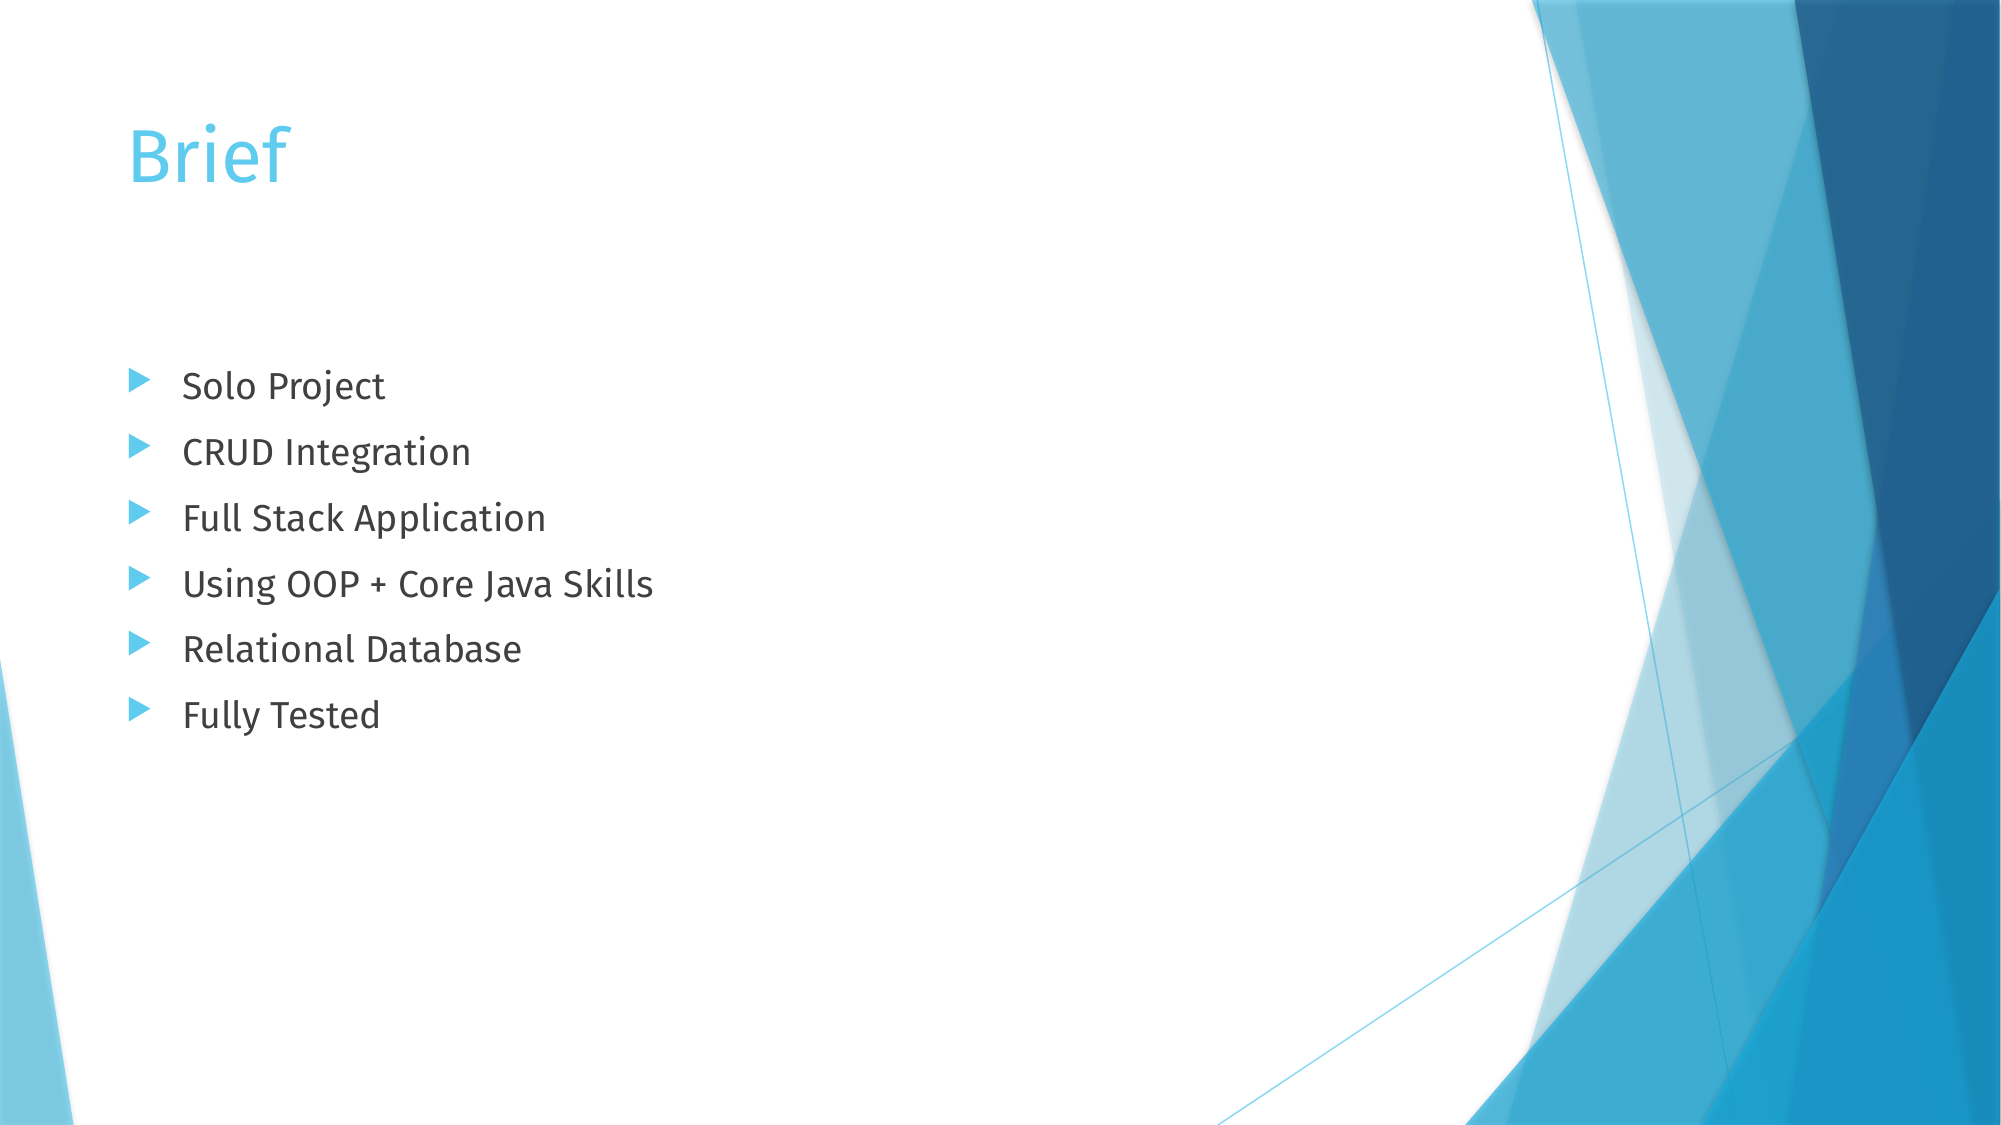

# Brief
Solo Project
CRUD Integration
Full Stack Application
Using OOP + Core Java Skills
Relational Database
Fully Tested